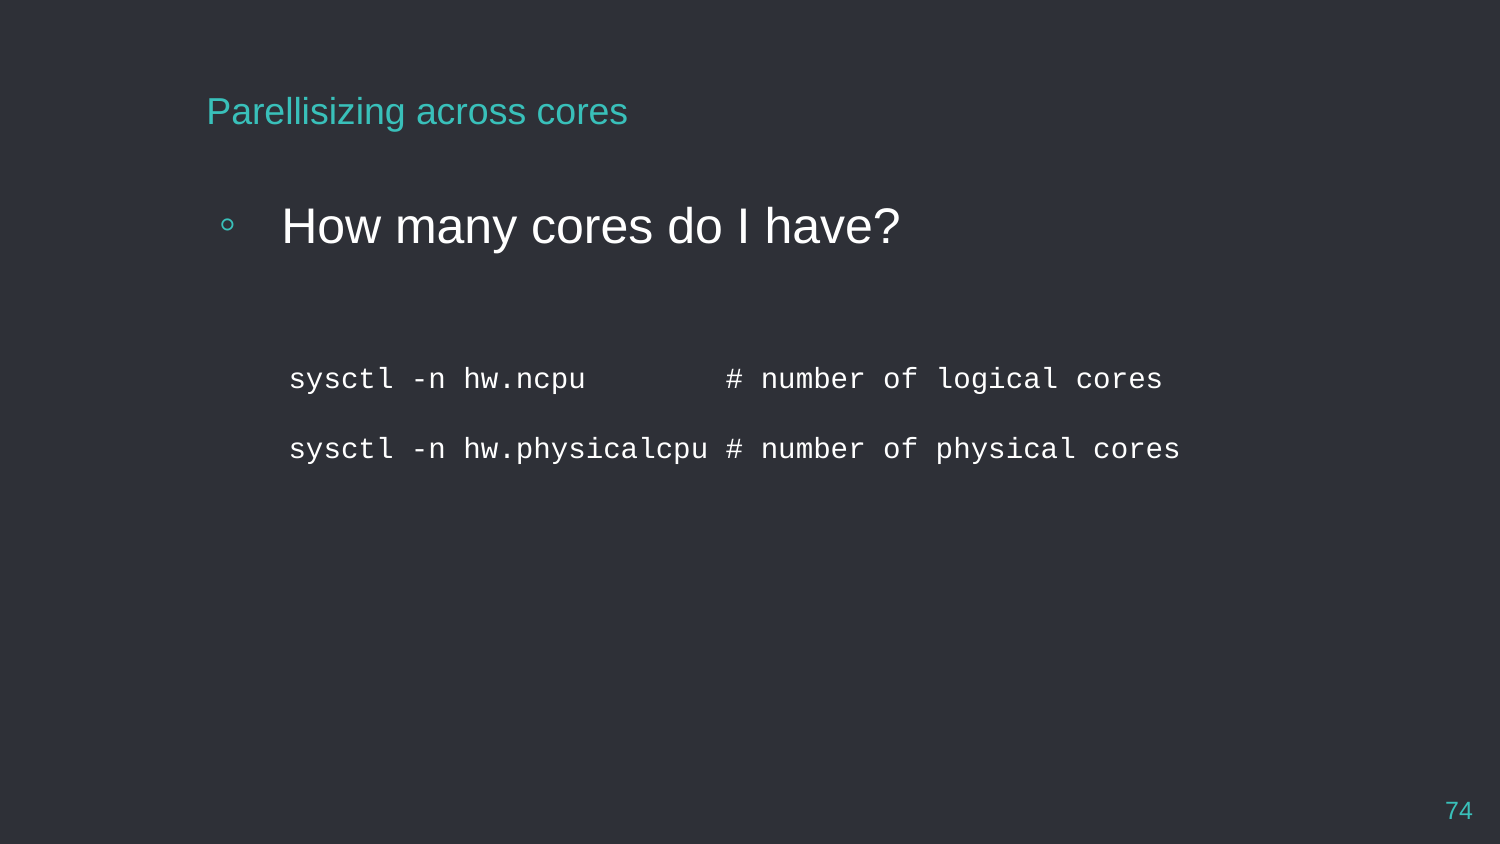

# Parellisizing across cores
How many cores do I have?
sysctl -n hw.ncpu        # number of logical cores

sysctl -n hw.physicalcpu # number of physical cores
74